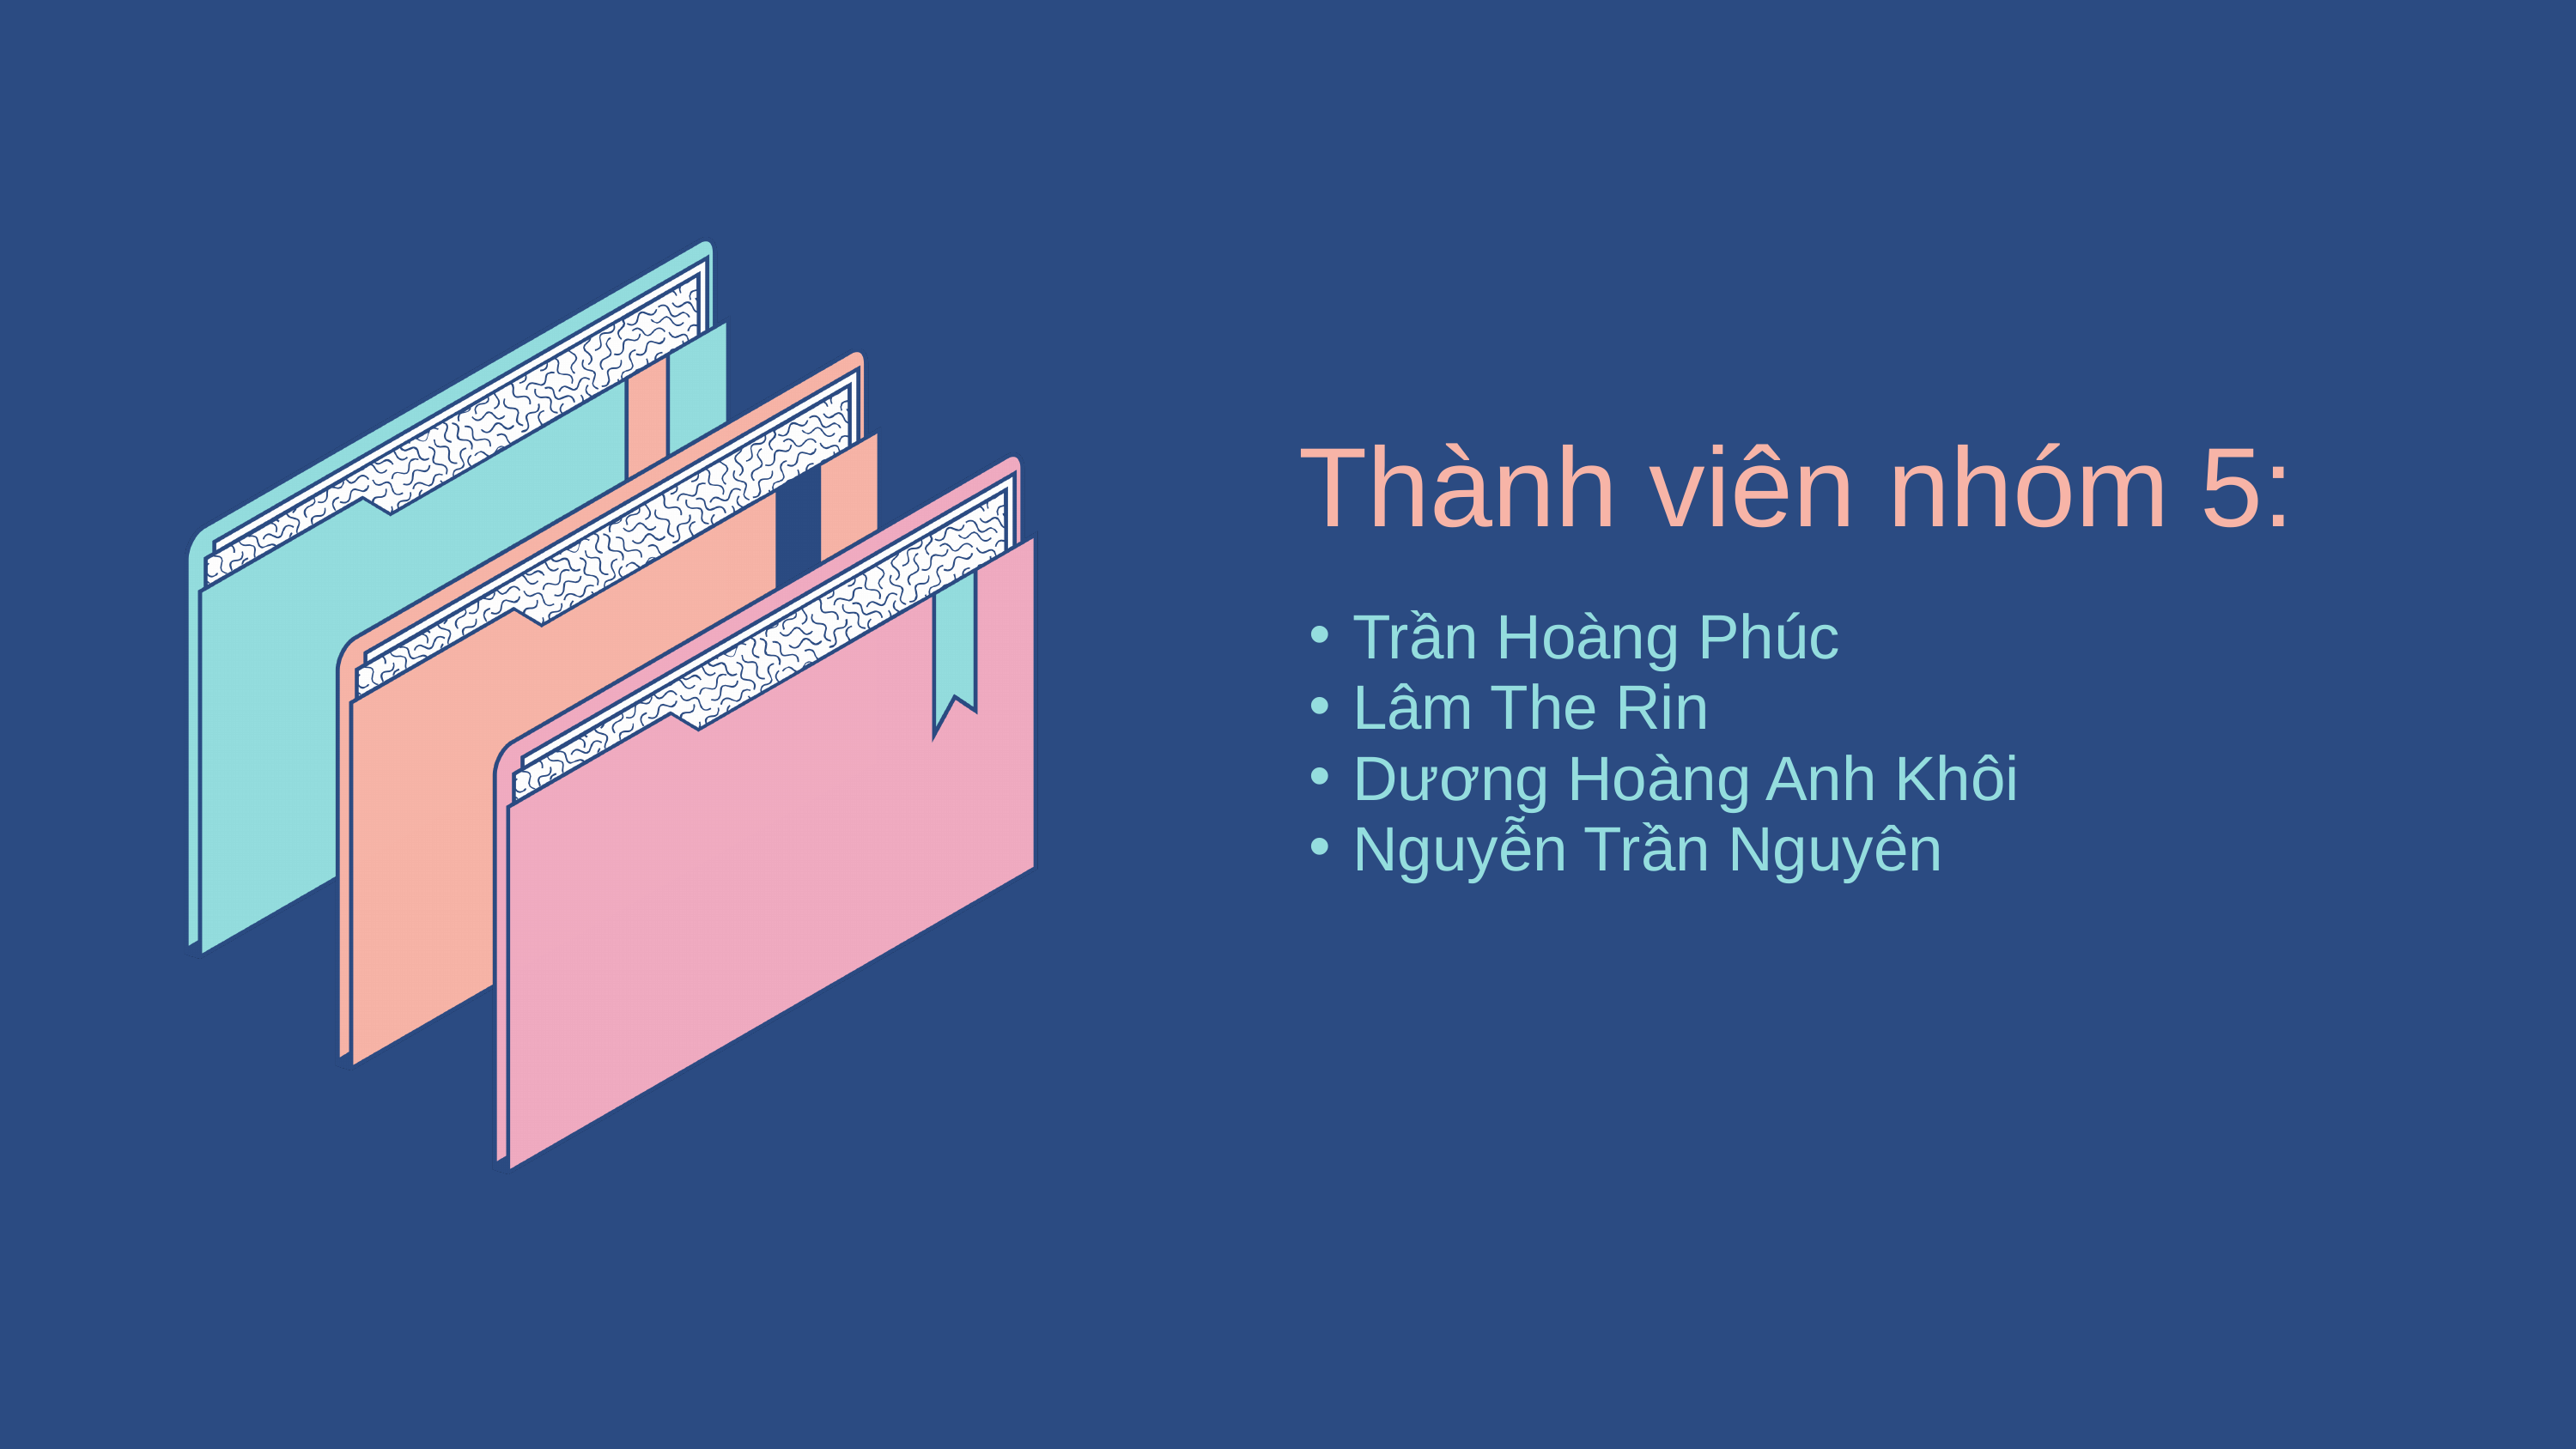

Thành viên nhóm 5:
Trần Hoàng Phúc
Lâm The Rin
Dương Hoàng Anh Khôi
Nguyễn Trần Nguyên